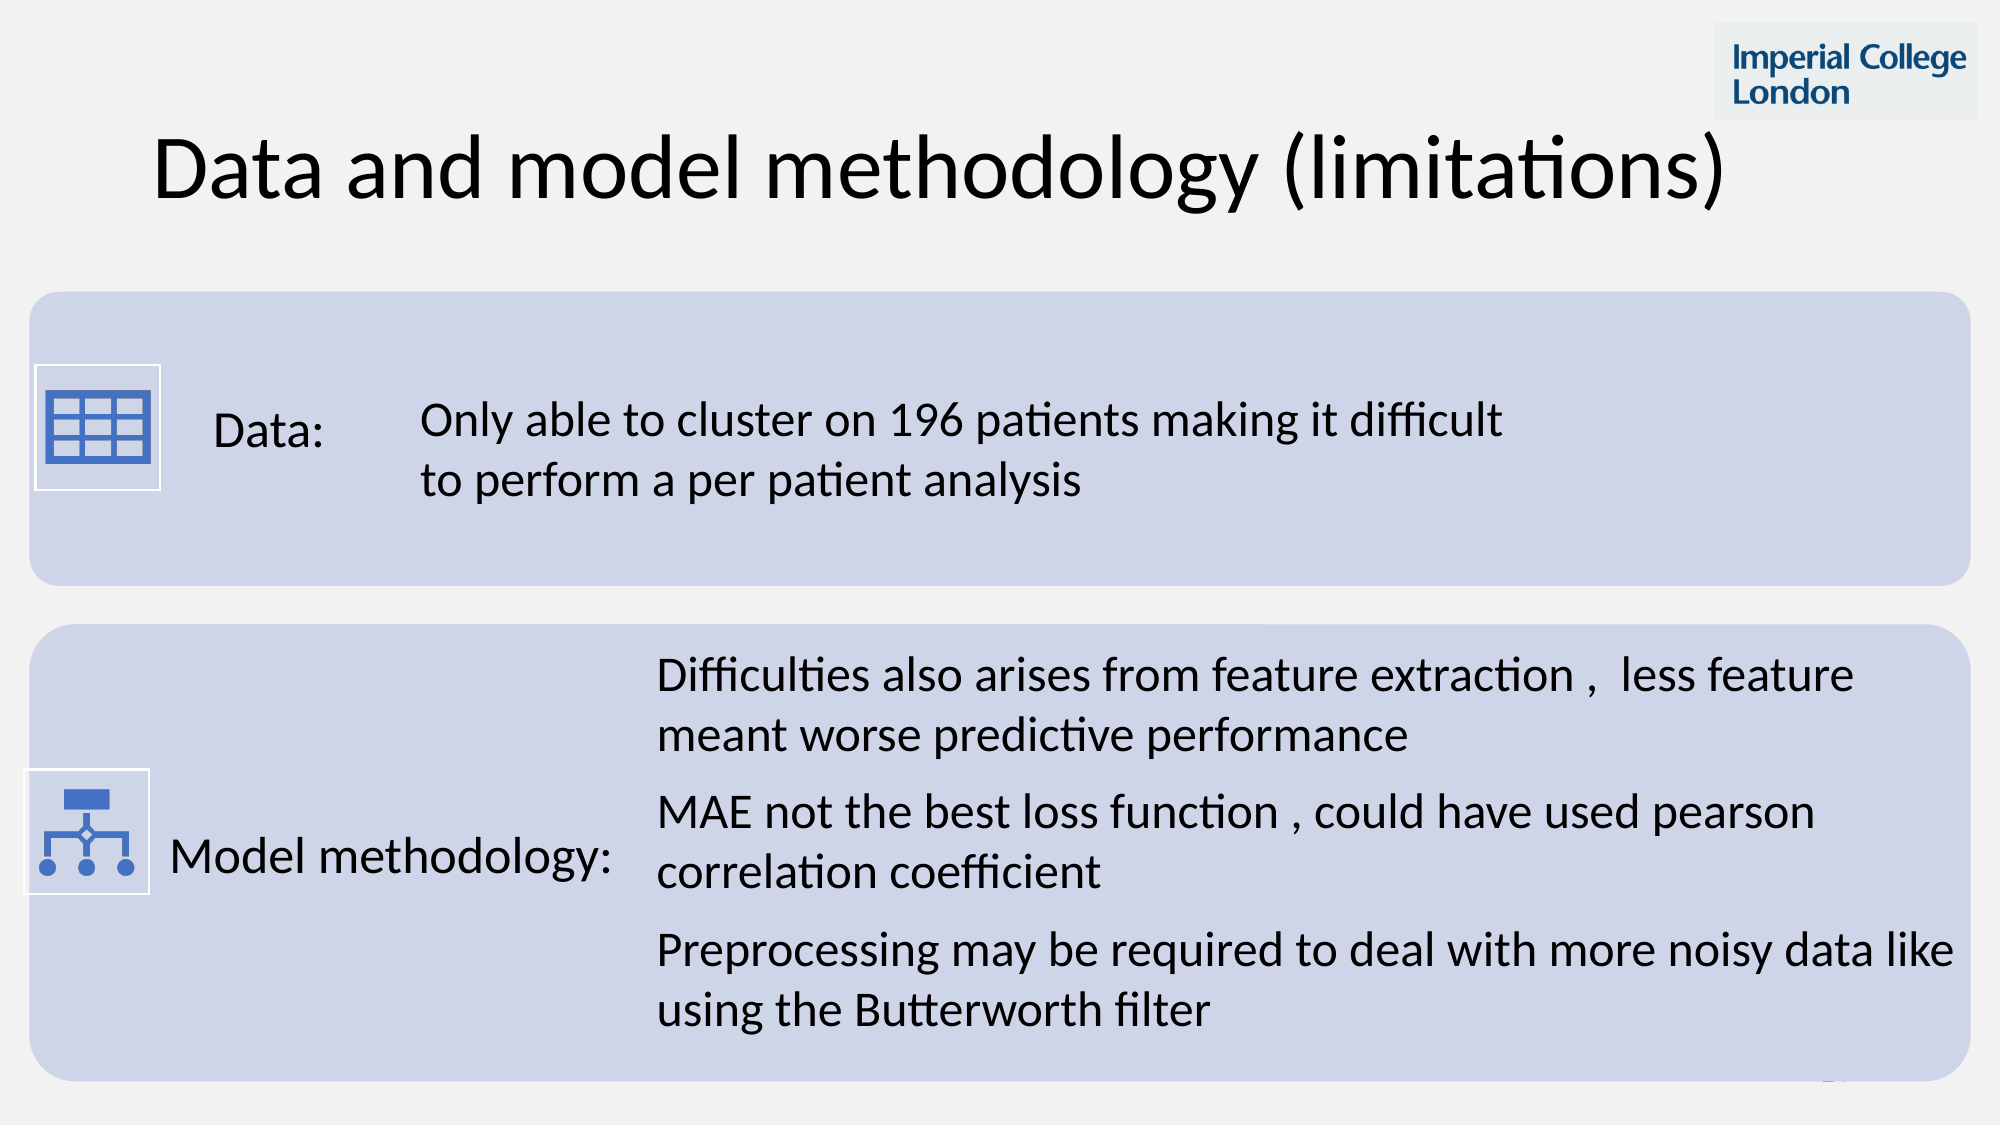

# Data and model methodology (limitations)
Data:
Only able to cluster on 196 patients making it difficult to perform a per patient analysis
Model methodology:
Difficulties also arises from feature extraction ,  less feature meant worse predictive performance
MAE not the best loss function , could have used pearson correlation coefficient
Preprocessing may be required to deal with more noisy data like using the Butterworth filter
24